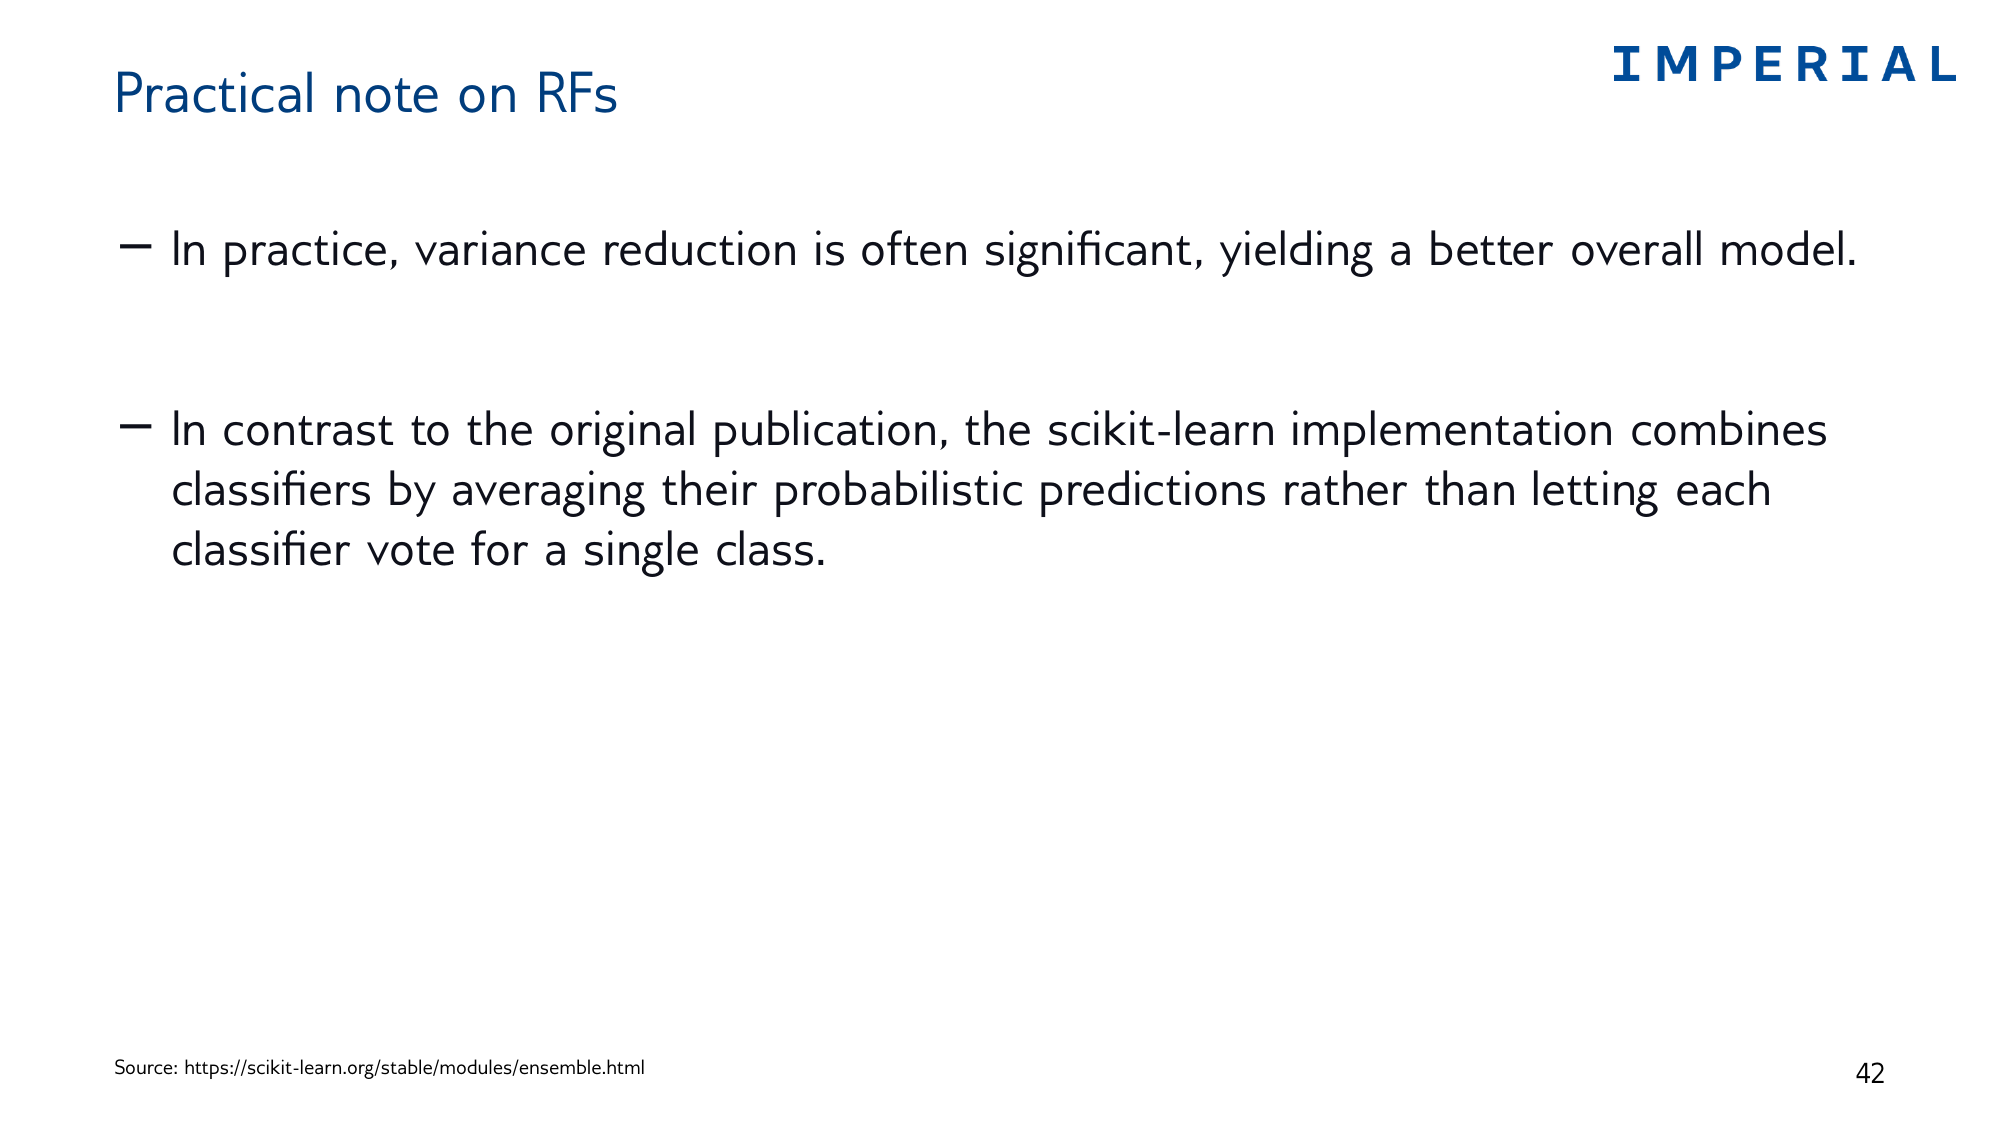

# Practical note on RFs
In practice, variance reduction is often significant, yielding a better overall model.

In contrast to the original publication, the scikit-learn implementation combines classifiers by averaging their probabilistic predictions rather than letting each classifier vote for a single class.

Source: https://scikit-learn.org/stable/modules/ensemble.html
42